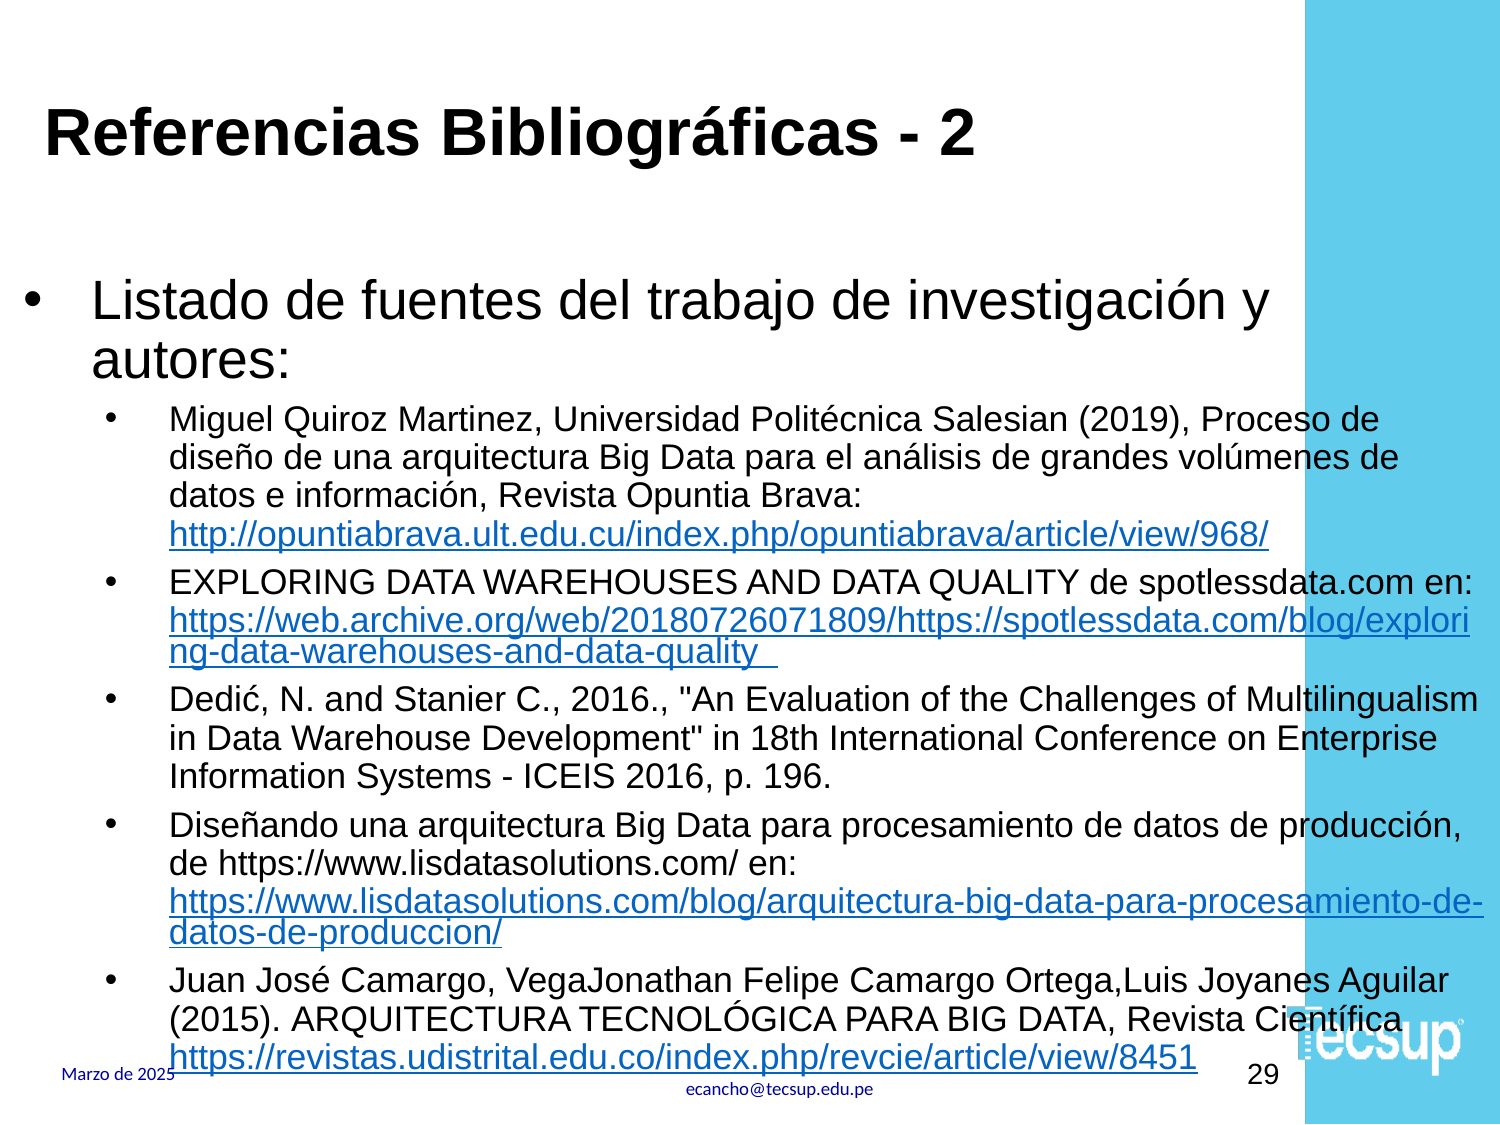

# Referencias Bibliográficas - 2
Listado de fuentes del trabajo de investigación y autores:
Miguel Quiroz Martinez, Universidad Politécnica Salesian (2019), Proceso de diseño de una arquitectura Big Data para el análisis de grandes volúmenes de datos e información, Revista Opuntia Brava: http://opuntiabrava.ult.edu.cu/index.php/opuntiabrava/article/view/968/
EXPLORING DATA WAREHOUSES AND DATA QUALITY de spotlessdata.com en: https://web.archive.org/web/20180726071809/https://spotlessdata.com/blog/exploring-data-warehouses-and-data-quality
Dedić, N. and Stanier C., 2016., "An Evaluation of the Challenges of Multilingualism in Data Warehouse Development" in 18th International Conference on Enterprise Information Systems - ICEIS 2016, p. 196.
Diseñando una arquitectura Big Data para procesamiento de datos de producción, de https://www.lisdatasolutions.com/ en: https://www.lisdatasolutions.com/blog/arquitectura-big-data-para-procesamiento-de-datos-de-produccion/
Juan José Camargo, VegaJonathan Felipe Camargo Ortega,Luis Joyanes Aguilar (2015). ARQUITECTURA TECNOLÓGICA PARA BIG DATA, Revista Científica https://revistas.udistrital.edu.co/index.php/revcie/article/view/8451

29
Marzo de 2025
ecancho@tecsup.edu.pe